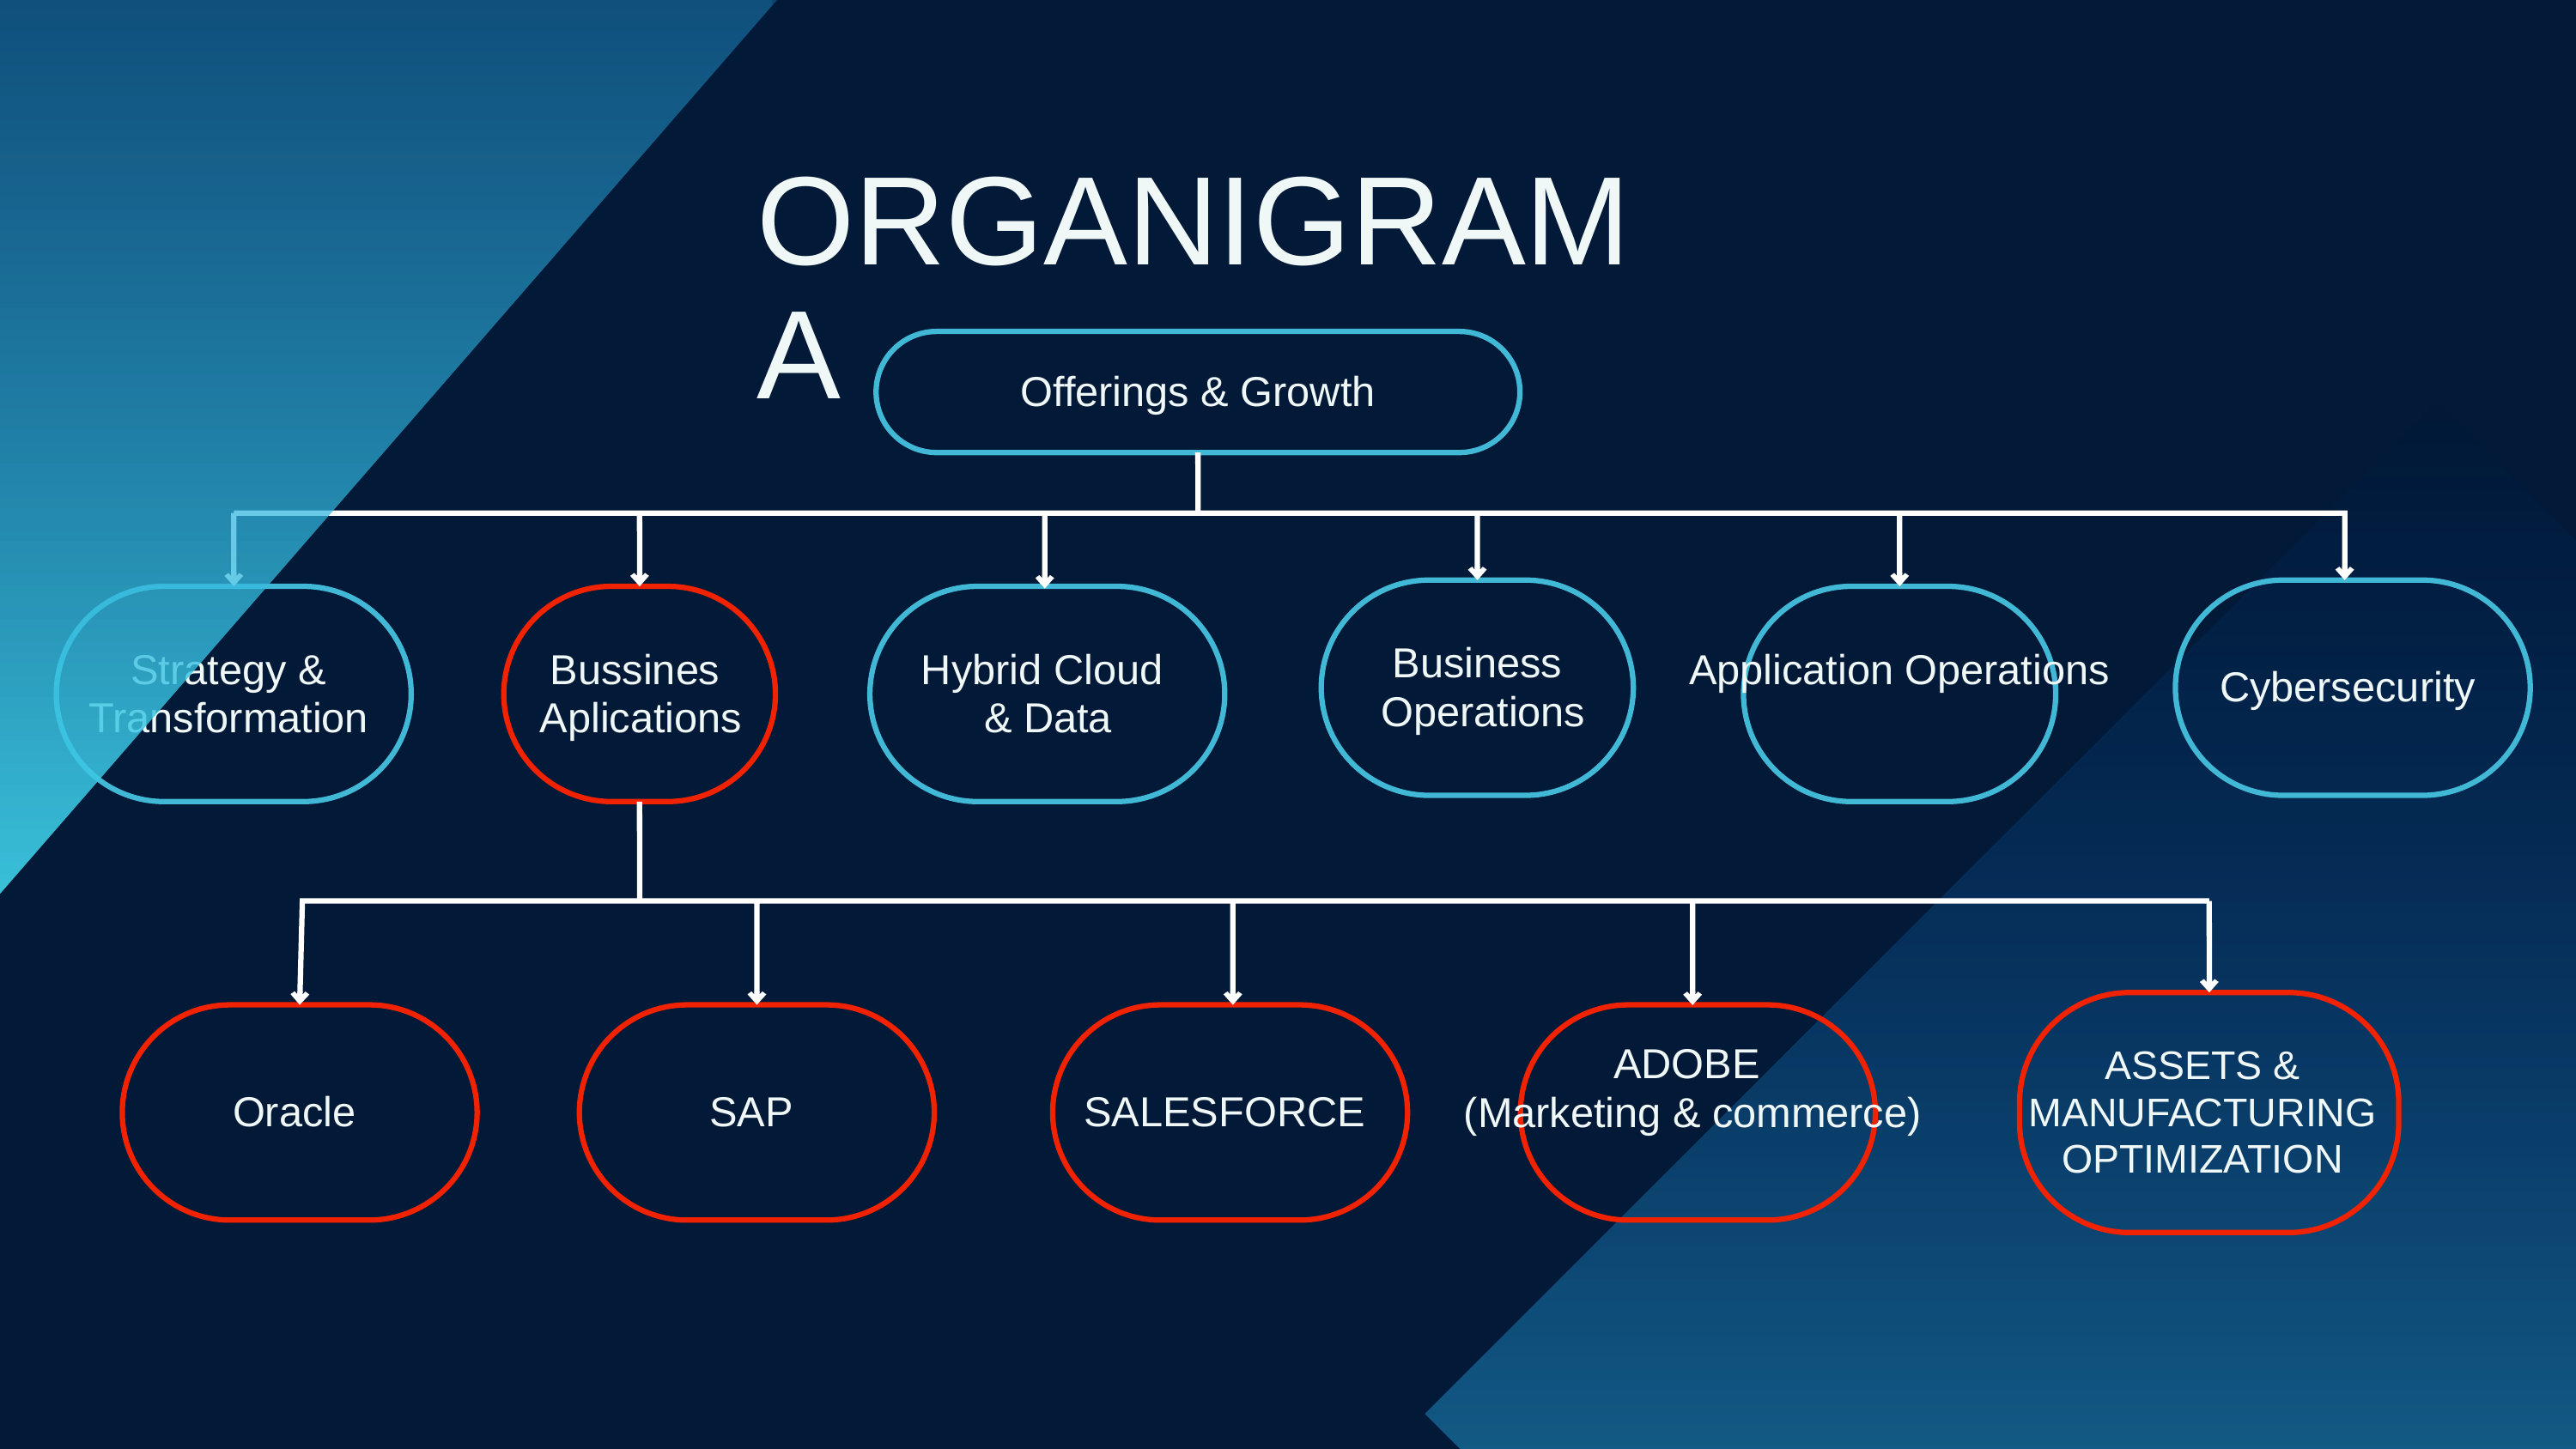

ORGANIGRAMA

Offerings & Growth

Business
 Operations
Strategy & Transformation
Bussines
 Aplications
Hybrid Cloud
 & Data
Application Operations
Cybersecurity

ADOBE
(Marketing & commerce)
ASSETS & MANUFACTURING OPTIMIZATION
Oracle
SAP
SALESFORCE